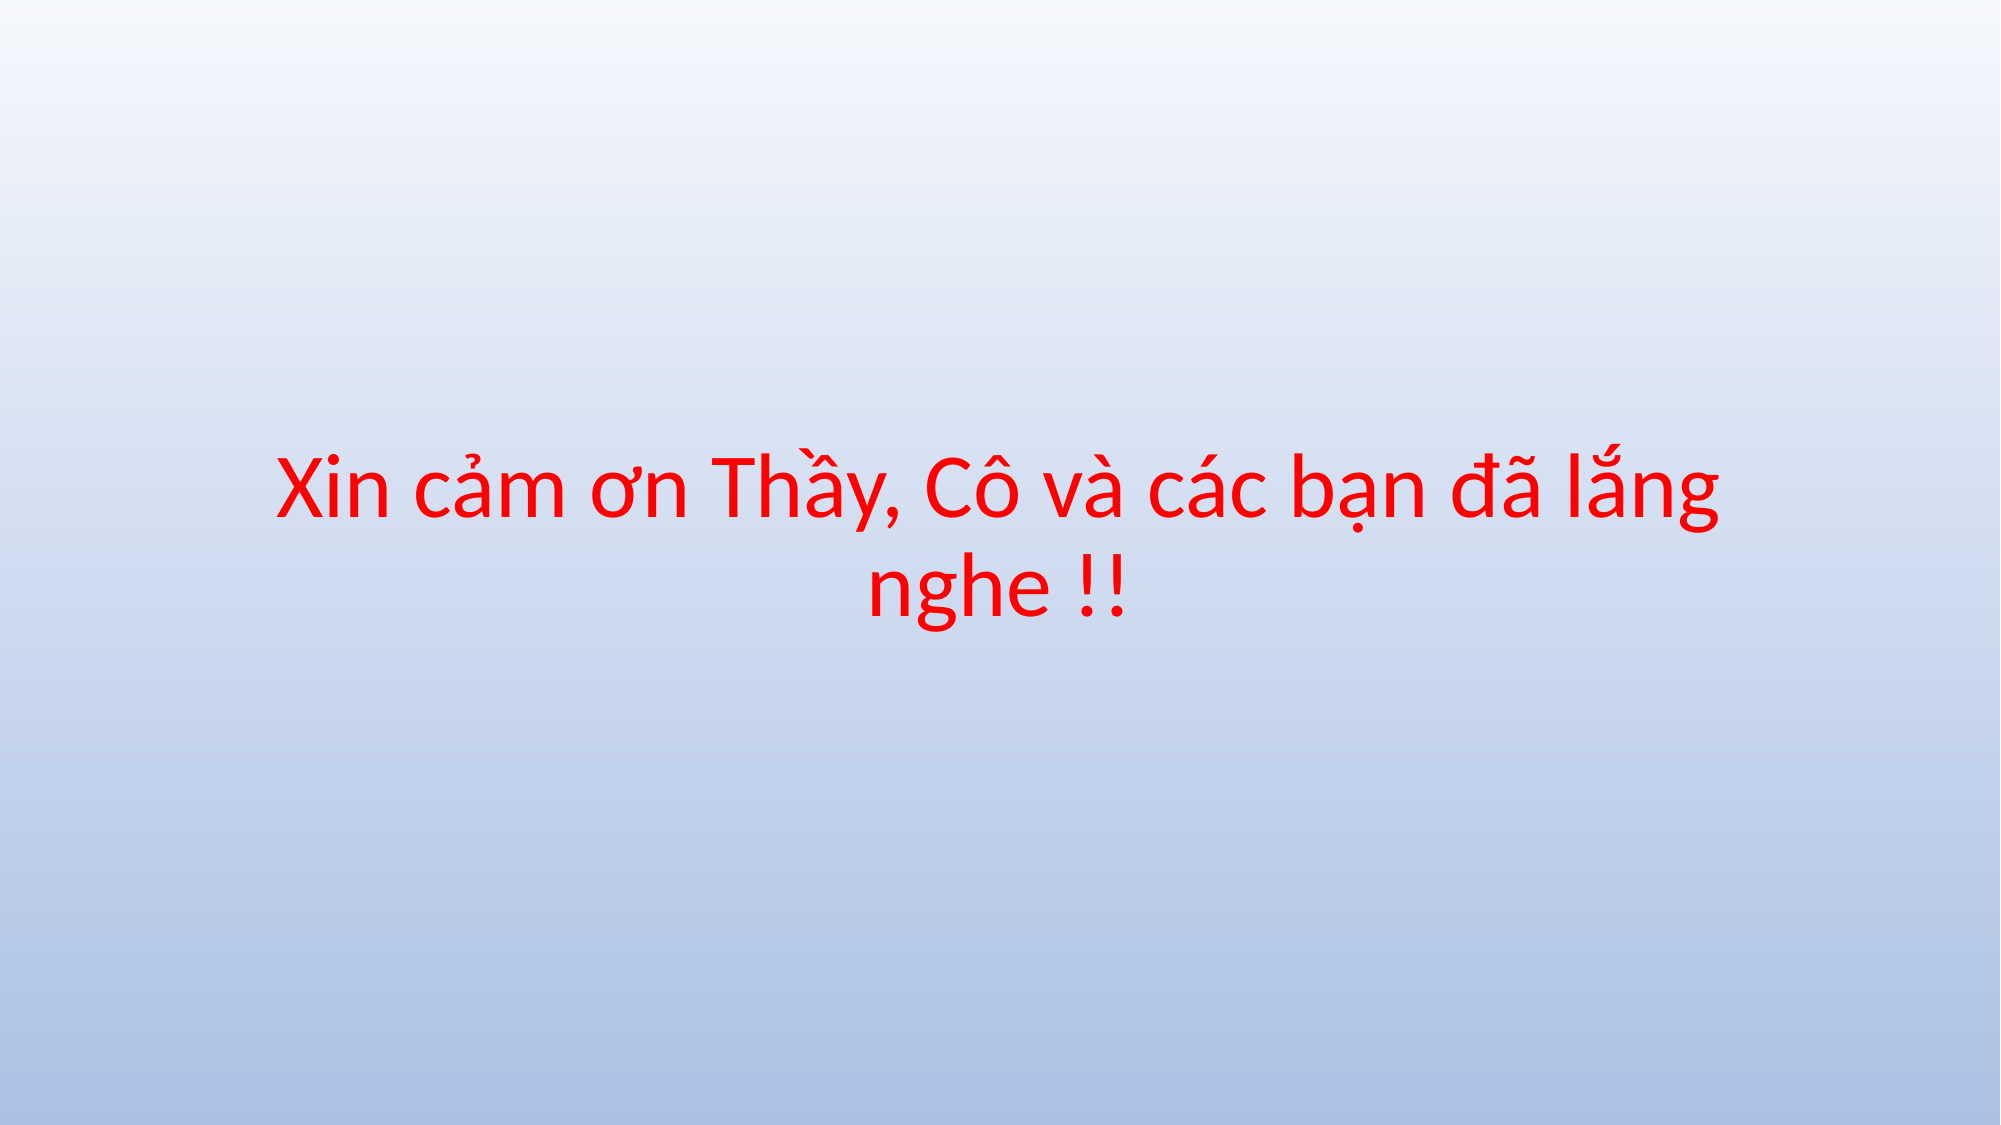

#

Xin cảm ơn Thầy, Cô và các bạn đã lắng nghe !!